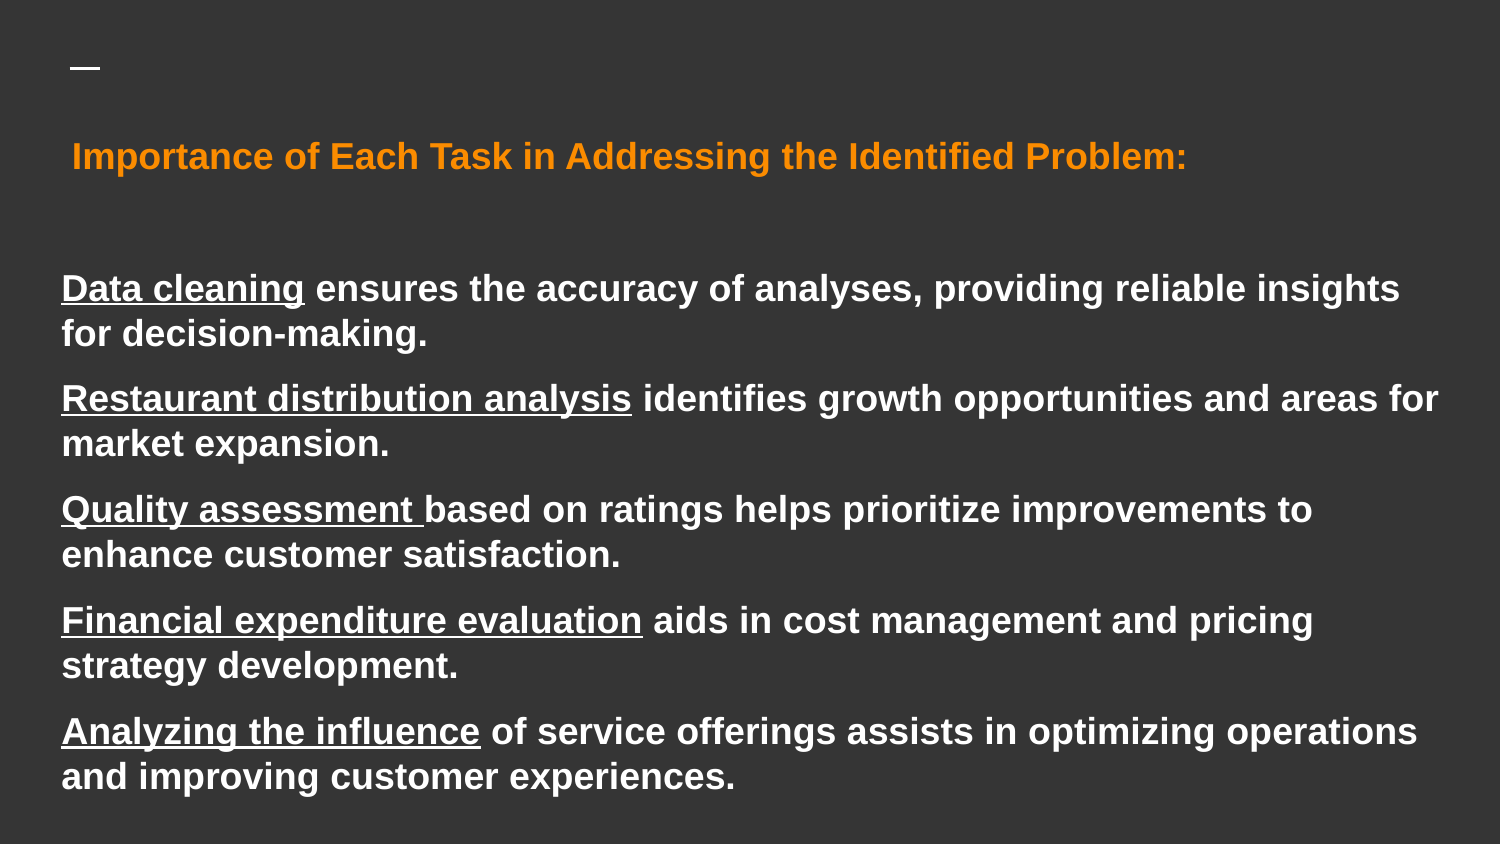

# Importance of Each Task in Addressing the Identified Problem:

Data cleaning ensures the accuracy of analyses, providing reliable insights for decision-making.
Restaurant distribution analysis identifies growth opportunities and areas for market expansion.
Quality assessment based on ratings helps prioritize improvements to enhance customer satisfaction.
Financial expenditure evaluation aids in cost management and pricing strategy development.
Analyzing the influence of service offerings assists in optimizing operations and improving customer experiences.